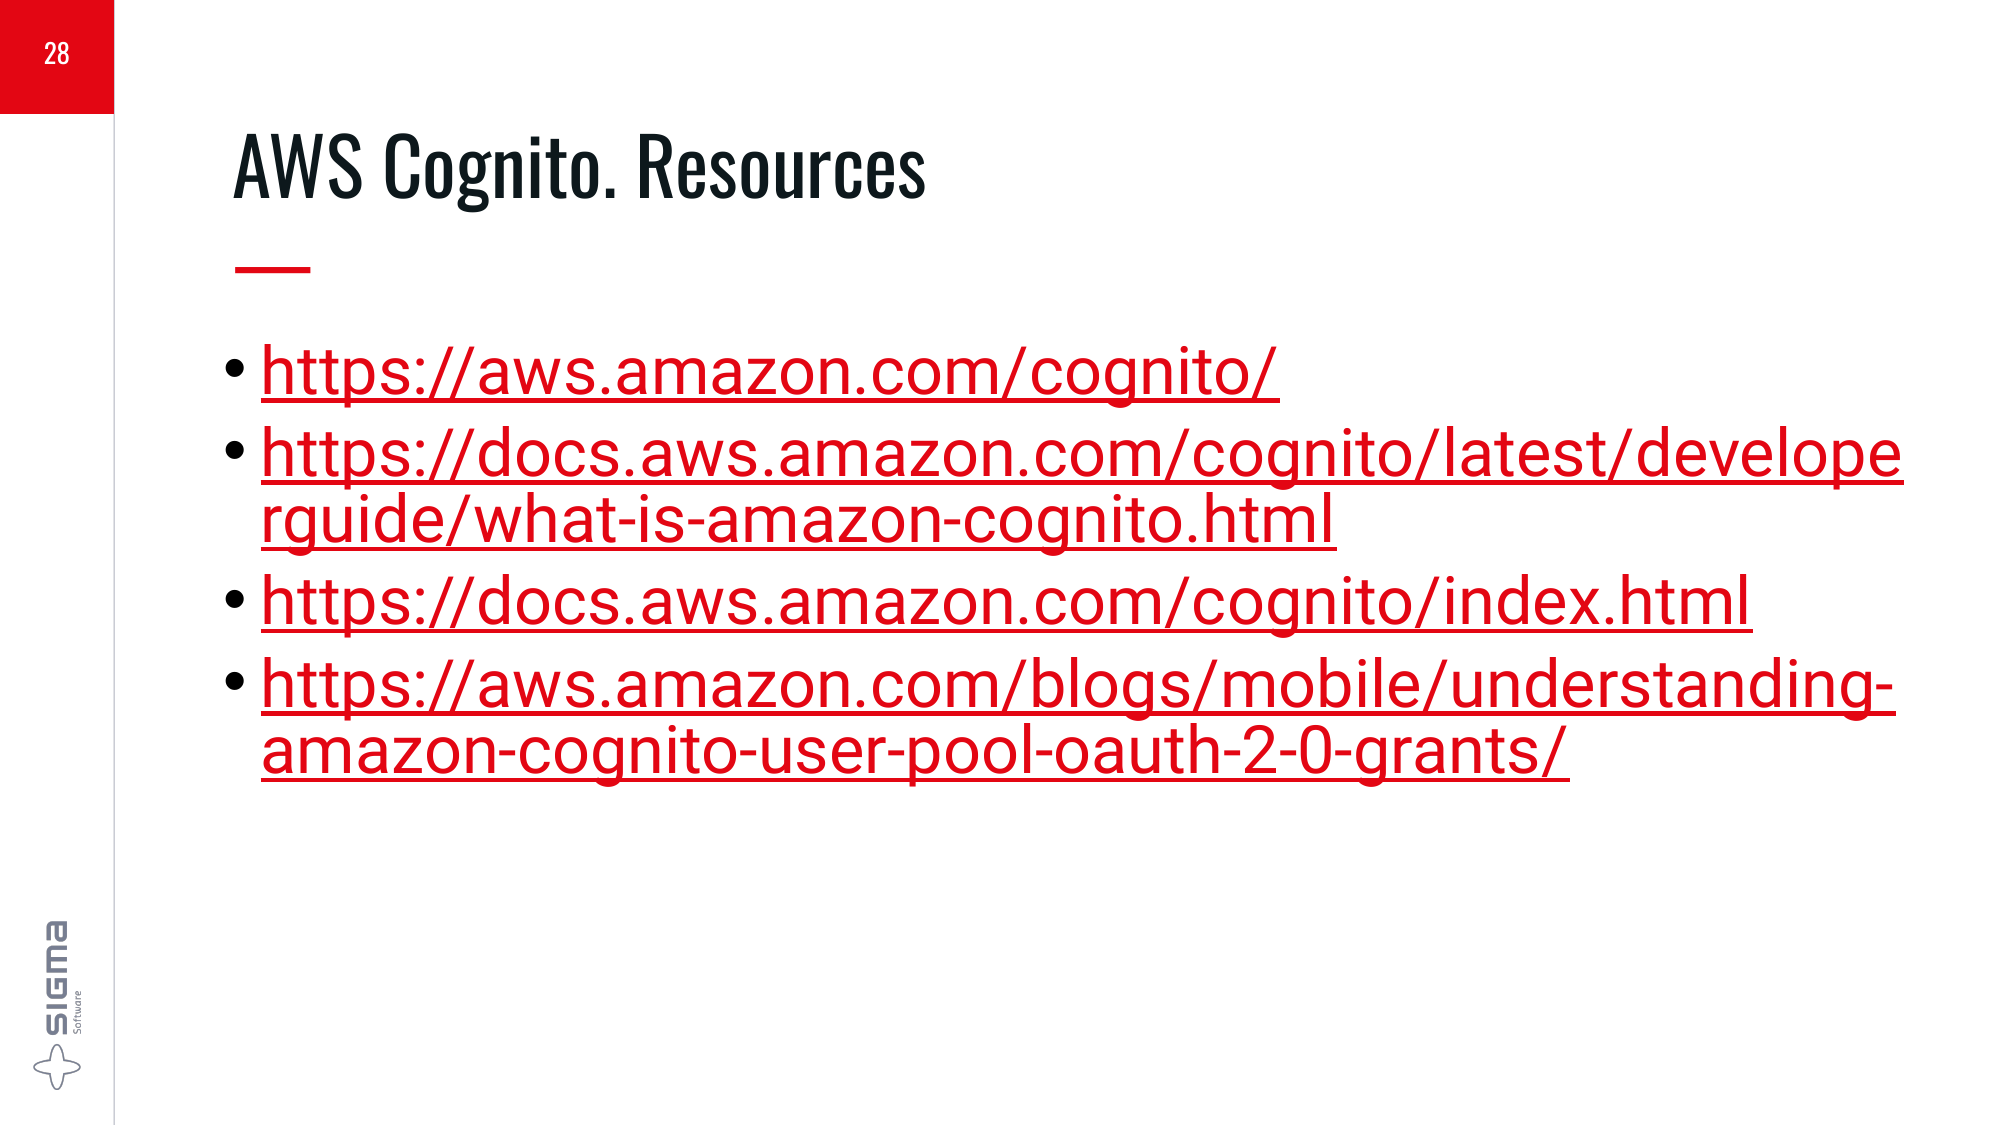

28
# AWS Cognito. Resources —
https://aws.amazon.com/cognito/
https://docs.aws.amazon.com/cognito/latest/developerguide/what-is-amazon-cognito.html
https://docs.aws.amazon.com/cognito/index.html
https://aws.amazon.com/blogs/mobile/understanding-amazon-cognito-user-pool-oauth-2-0-grants/